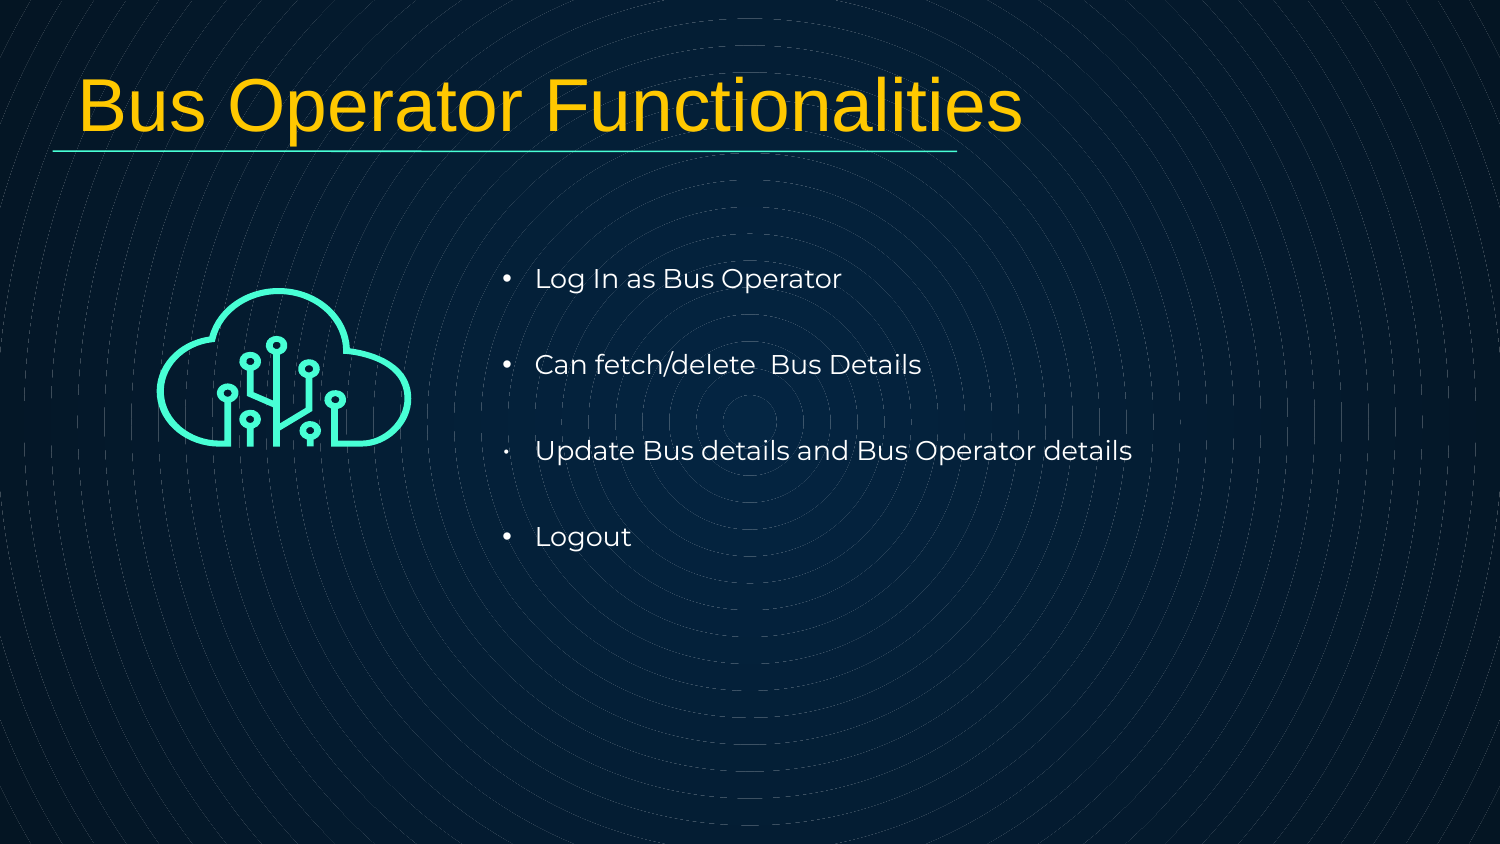

# Bus Operator Functionalities

Log In as Bus Operator
Can fetch/delete  Bus Details
Update Bus details and Bus Operator details
Logout